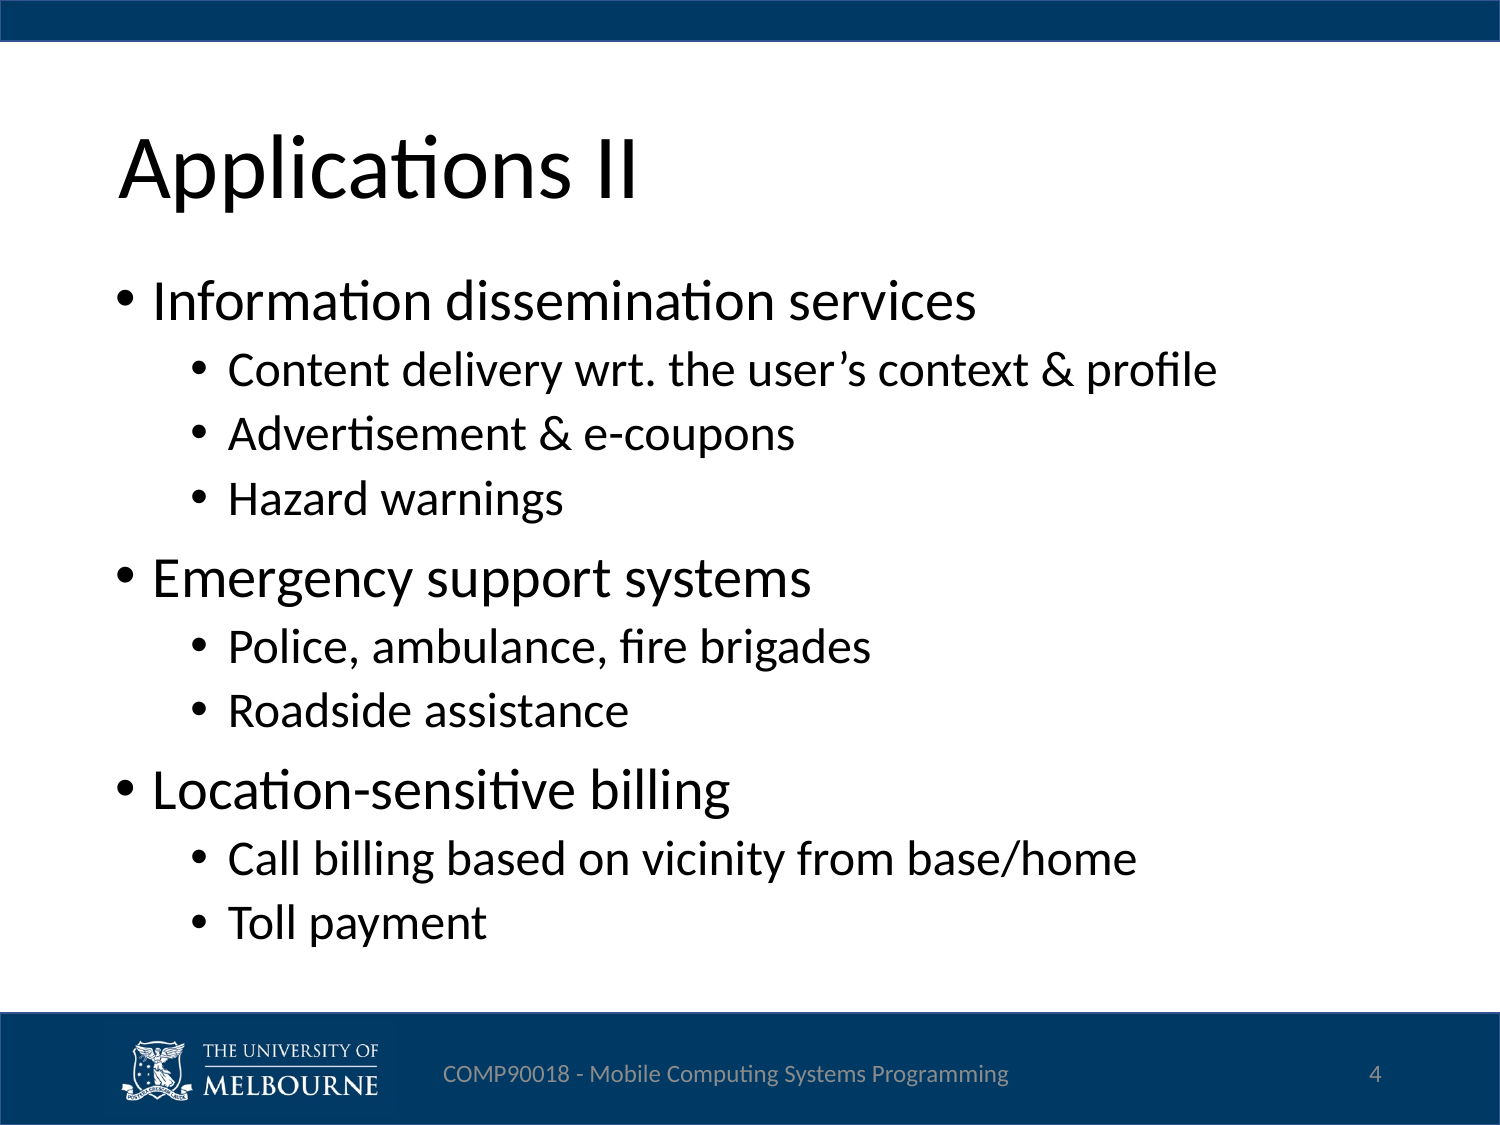

# Applications II
Information dissemination services
Content delivery wrt. the user’s context & profile
Advertisement & e-coupons
Hazard warnings
Emergency support systems
Police, ambulance, fire brigades
Roadside assistance
Location-sensitive billing
Call billing based on vicinity from base/home
Toll payment
COMP90018 - Mobile Computing Systems Programming
4